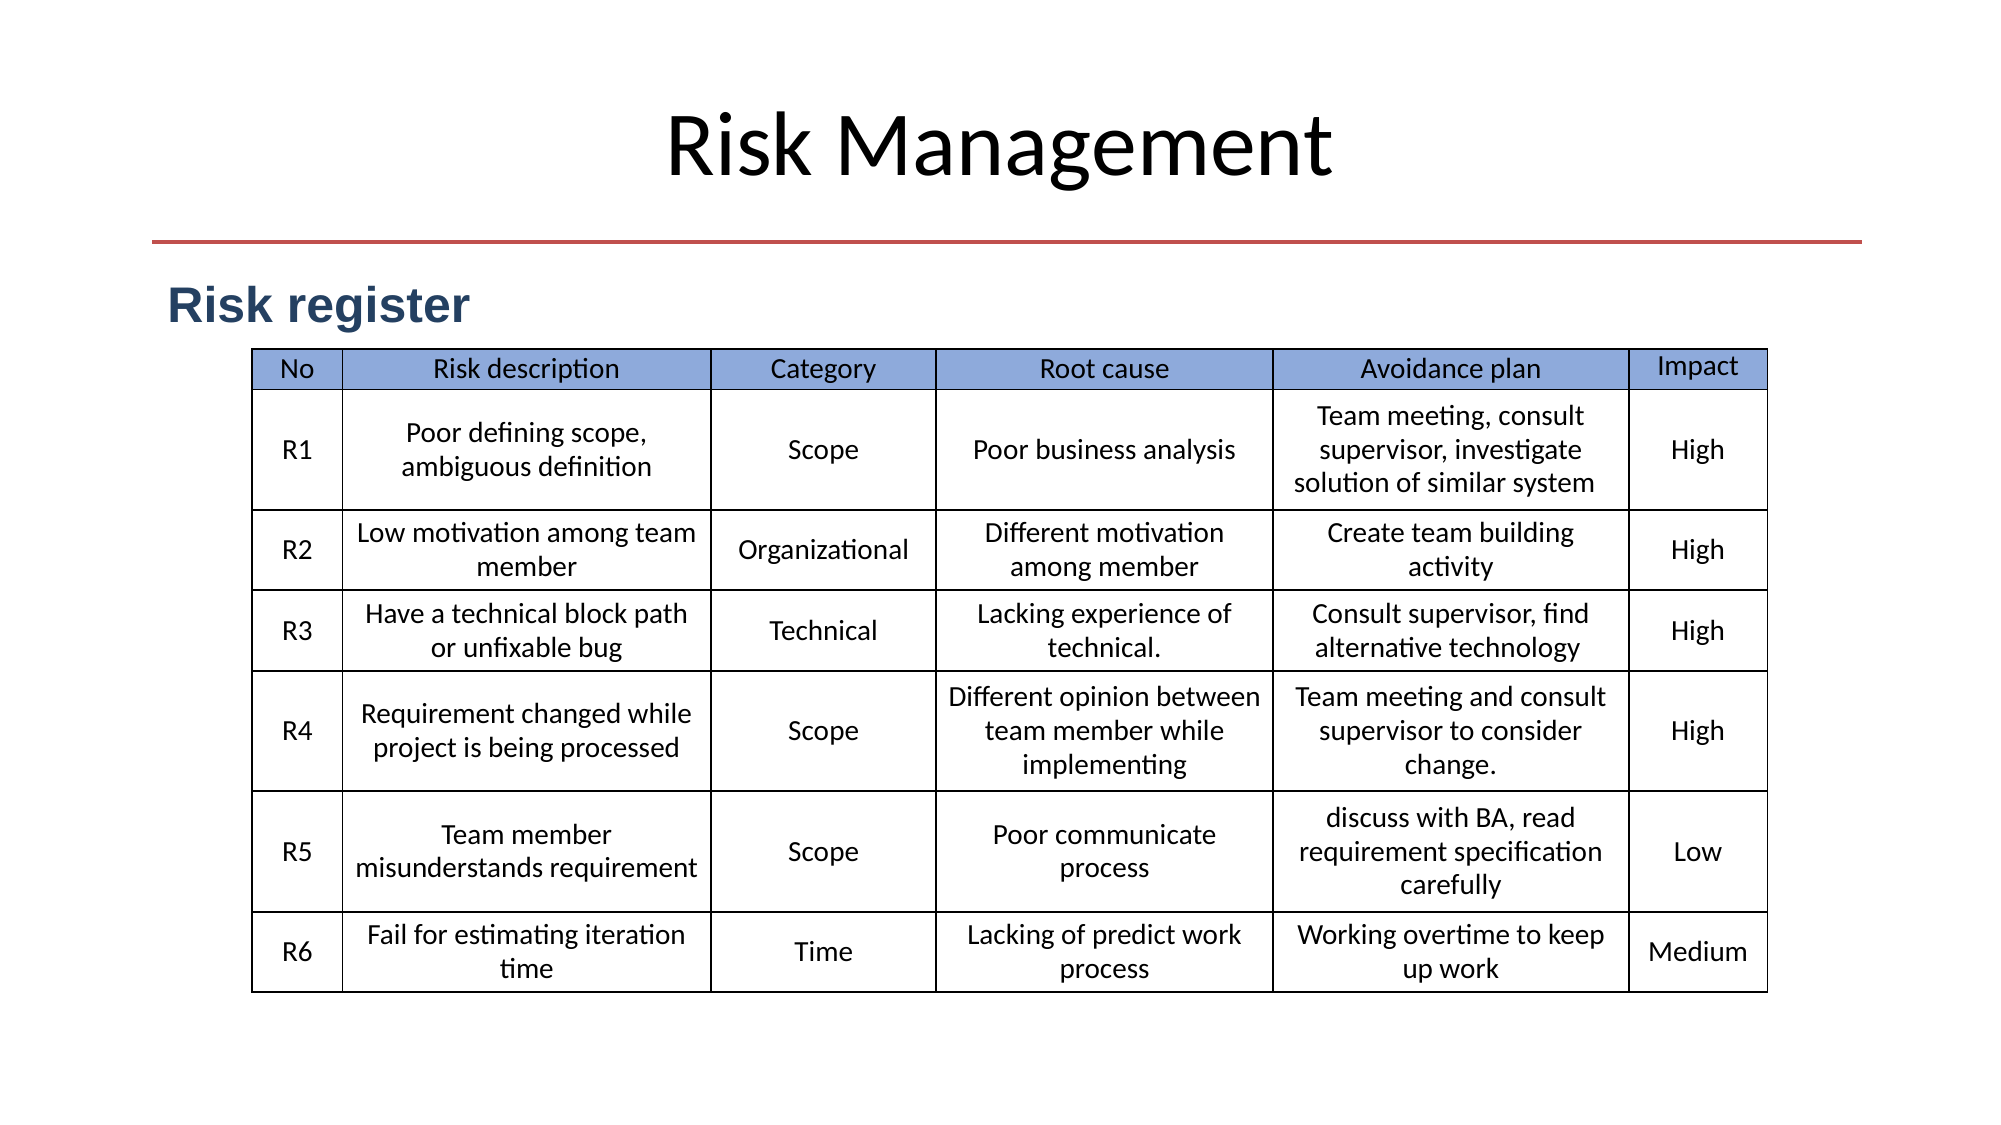

# Risk Management
Risk register
| No | Risk description | Category | Root cause | Avoidance plan | Impact |
| --- | --- | --- | --- | --- | --- |
| R1 | Poor defining scope, ambiguous definition | Scope | Poor business analysis | Team meeting, consult supervisor, investigate solution of similar system | High |
| R2 | Low motivation among team member | Organizational | Different motivation among member | Create team building activity | High |
| R3 | Have a technical block path or unfixable bug | Technical | Lacking experience of technical. | Consult supervisor, find alternative technology | High |
| R4 | Requirement changed while project is being processed | Scope | Different opinion between team member while implementing | Team meeting and consult supervisor to consider change. | High |
| R5 | Team member misunderstands requirement | Scope | Poor communicate process | discuss with BA, read requirement specification carefully | Low |
| R6 | Fail for estimating iteration time | Time | Lacking of predict work process | Working overtime to keep up work | Medium |